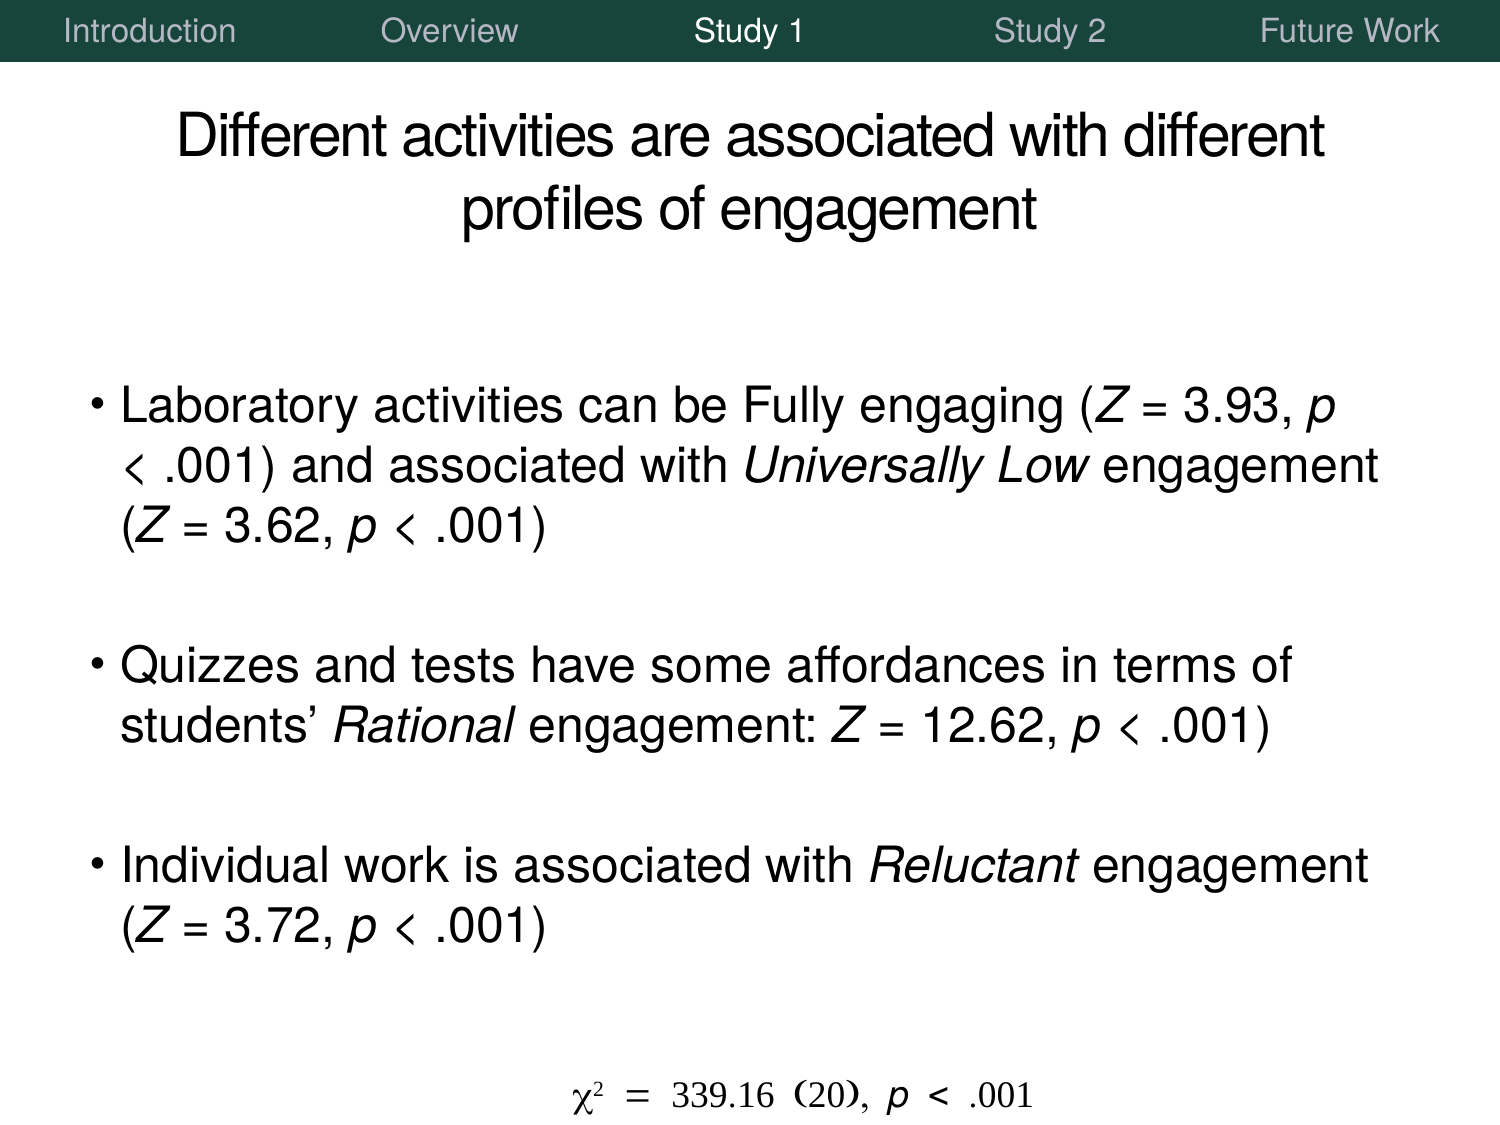

| Introduction | Overview | Study 1 | Study 2 | Future Work |
| --- | --- | --- | --- | --- |
# Different activities are associated with different profiles of engagement
Laboratory activities can be Fully engaging (Z = 3.93, p < .001) and associated with Universally Low engagement (Z = 3.62, p < .001)

Quizzes and tests have some affordances in terms of students’ Rational engagement: Z = 12.62, p < .001)

Individual work is associated with Reluctant engagement (Z = 3.72, p < .001)
 χ2 = 339.16 (20), p < .001